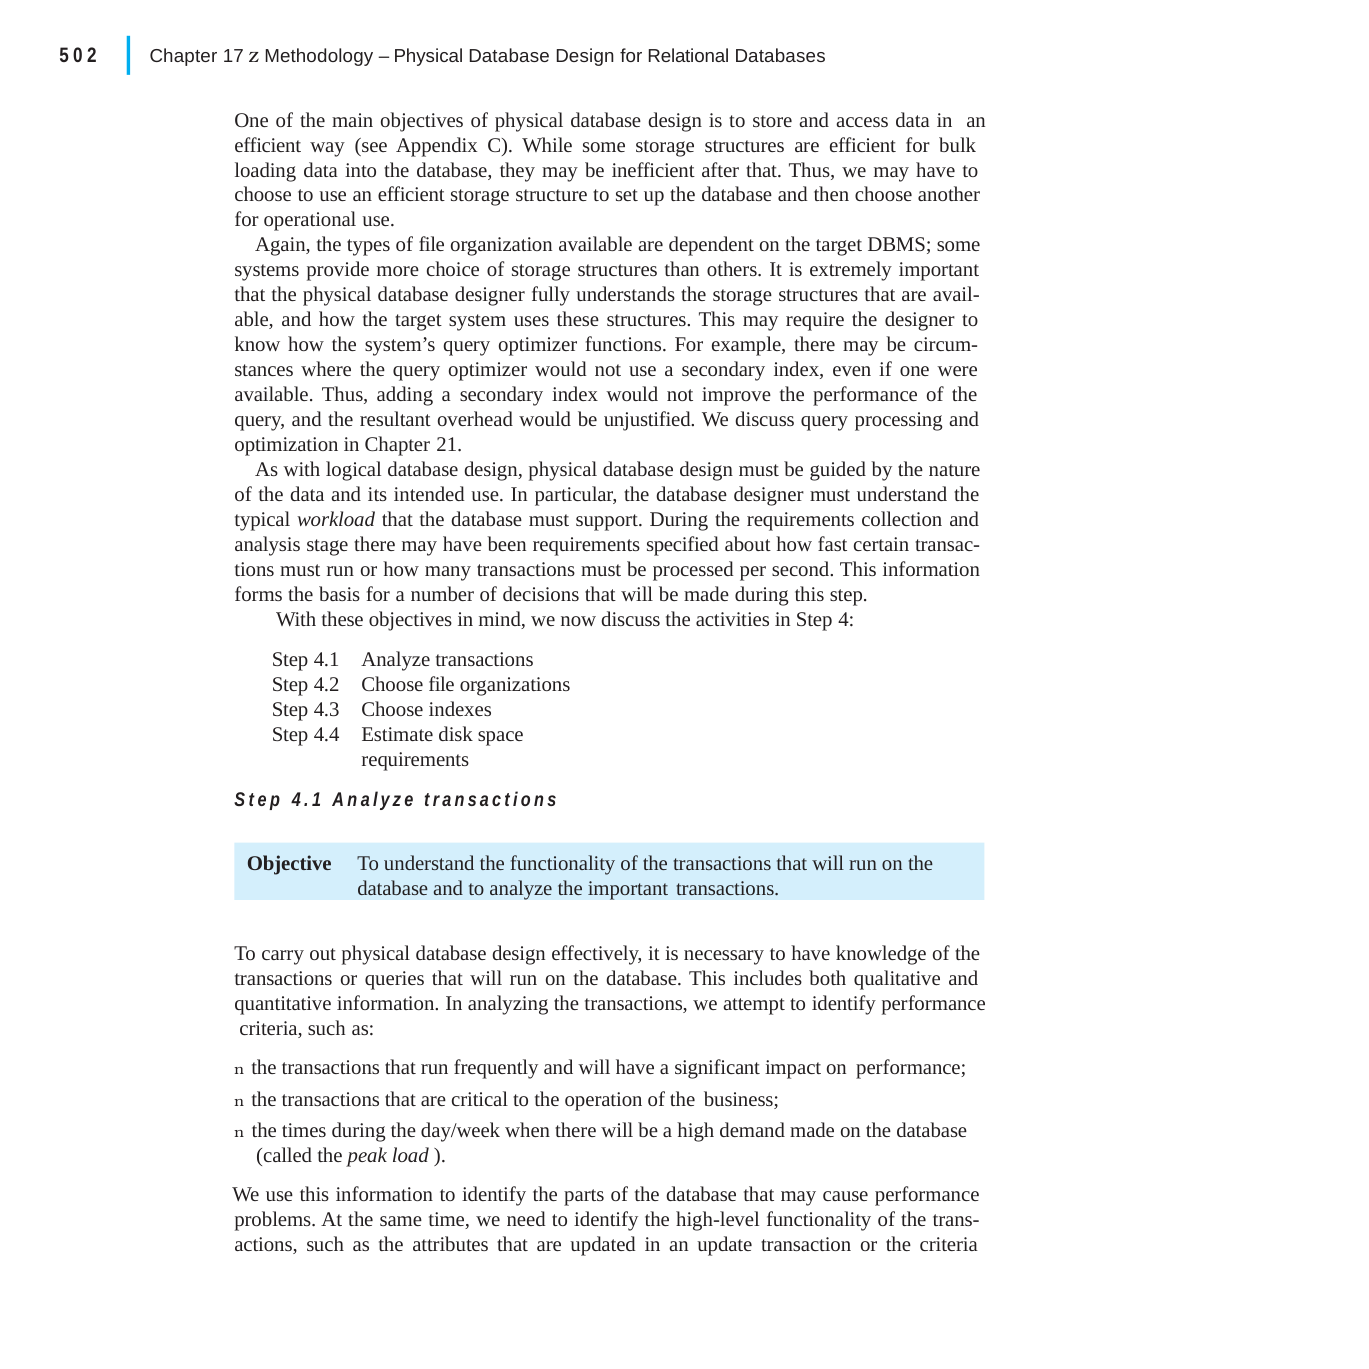

|
502
Chapter 17 z Methodology – Physical Database Design for Relational Databases
One of the main objectives of physical database design is to store and access data in  an efficient way (see Appendix C). While some storage structures are efficient for bulk  loading data into the database, they may be inefficient after that. Thus, we may have to  choose to use an efficient storage structure to set up the database and then choose another  for operational use.
Again, the types of file organization available are dependent on the target DBMS; some  systems provide more choice of storage structures than others. It is extremely important  that the physical database designer fully understands the storage structures that are avail-  able, and how the target system uses these structures. This may require the designer to  know how the system’s query optimizer functions. For example, there may be circum-  stances where the query optimizer would not use a secondary index, even if one were  available. Thus, adding a secondary index would not improve the performance of the  query, and the resultant overhead would be unjustified. We discuss query processing and  optimization in Chapter 21.
As with logical database design, physical database design must be guided by the nature  of the data and its intended use. In particular, the database designer must understand the  typical workload that the database must support. During the requirements collection and  analysis stage there may have been requirements specified about how fast certain transac-  tions must run or how many transactions must be processed per second. This information  forms the basis for a number of decisions that will be made during this step.
With these objectives in mind, we now discuss the activities in Step 4:
Step 4.1
Step 4.2
Step 4.3
Step 4.4
Analyze transactions  Choose file organizations  Choose indexes
Estimate disk space requirements
Step 4.1 Analyze transactions
Objective	To understand the functionality of the transactions that will run on the  database and to analyze the important transactions.
To carry out physical database design effectively, it is necessary to have knowledge of the  transactions or queries that will run on the database. This includes both qualitative and  quantitative information. In analyzing the transactions, we attempt to identify performance  criteria, such as:
n the transactions that run frequently and will have a significant impact on performance;
n the transactions that are critical to the operation of the business;
n the times during the day/week when there will be a high demand made on the database  (called the peak load ).
We use this information to identify the parts of the database that may cause performance  problems. At the same time, we need to identify the high-level functionality of the trans-  actions, such as the attributes that are updated in an update transaction or the criteria